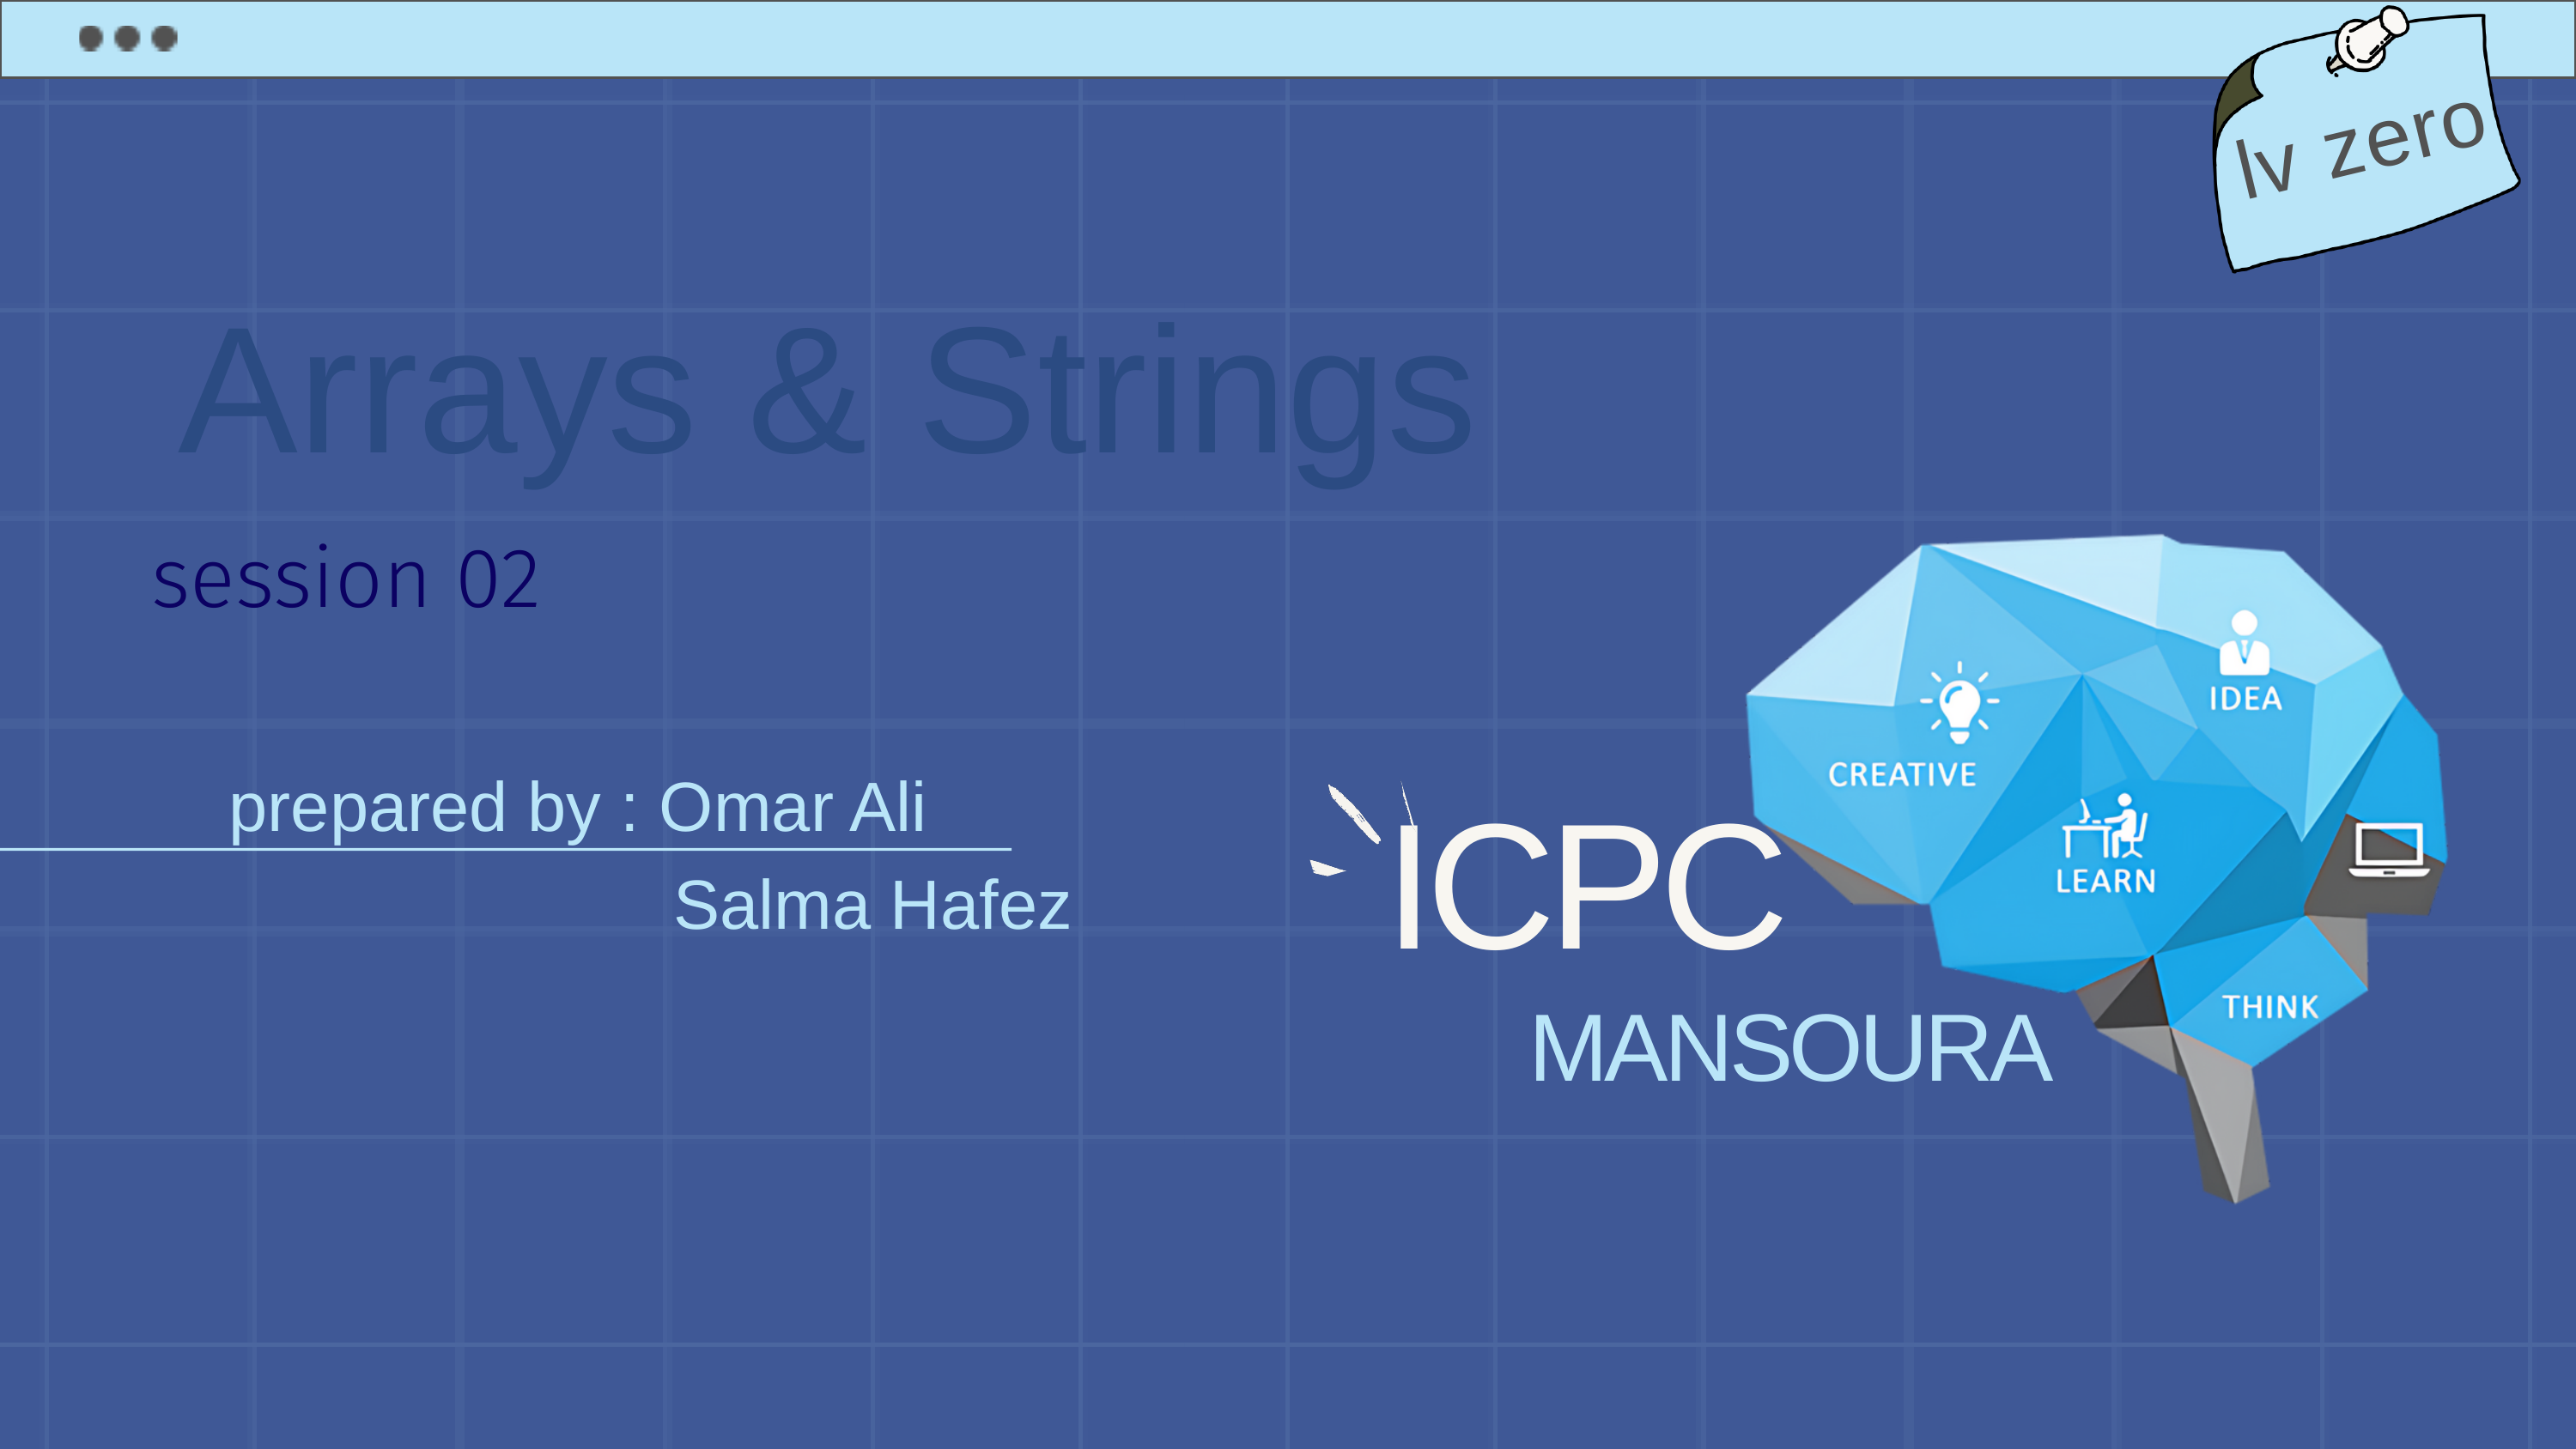

lv zero

 Arrays & Strings

session 02
prepared by : Omar Ali
                       Salma Hafez

ICPC
MANSOURA